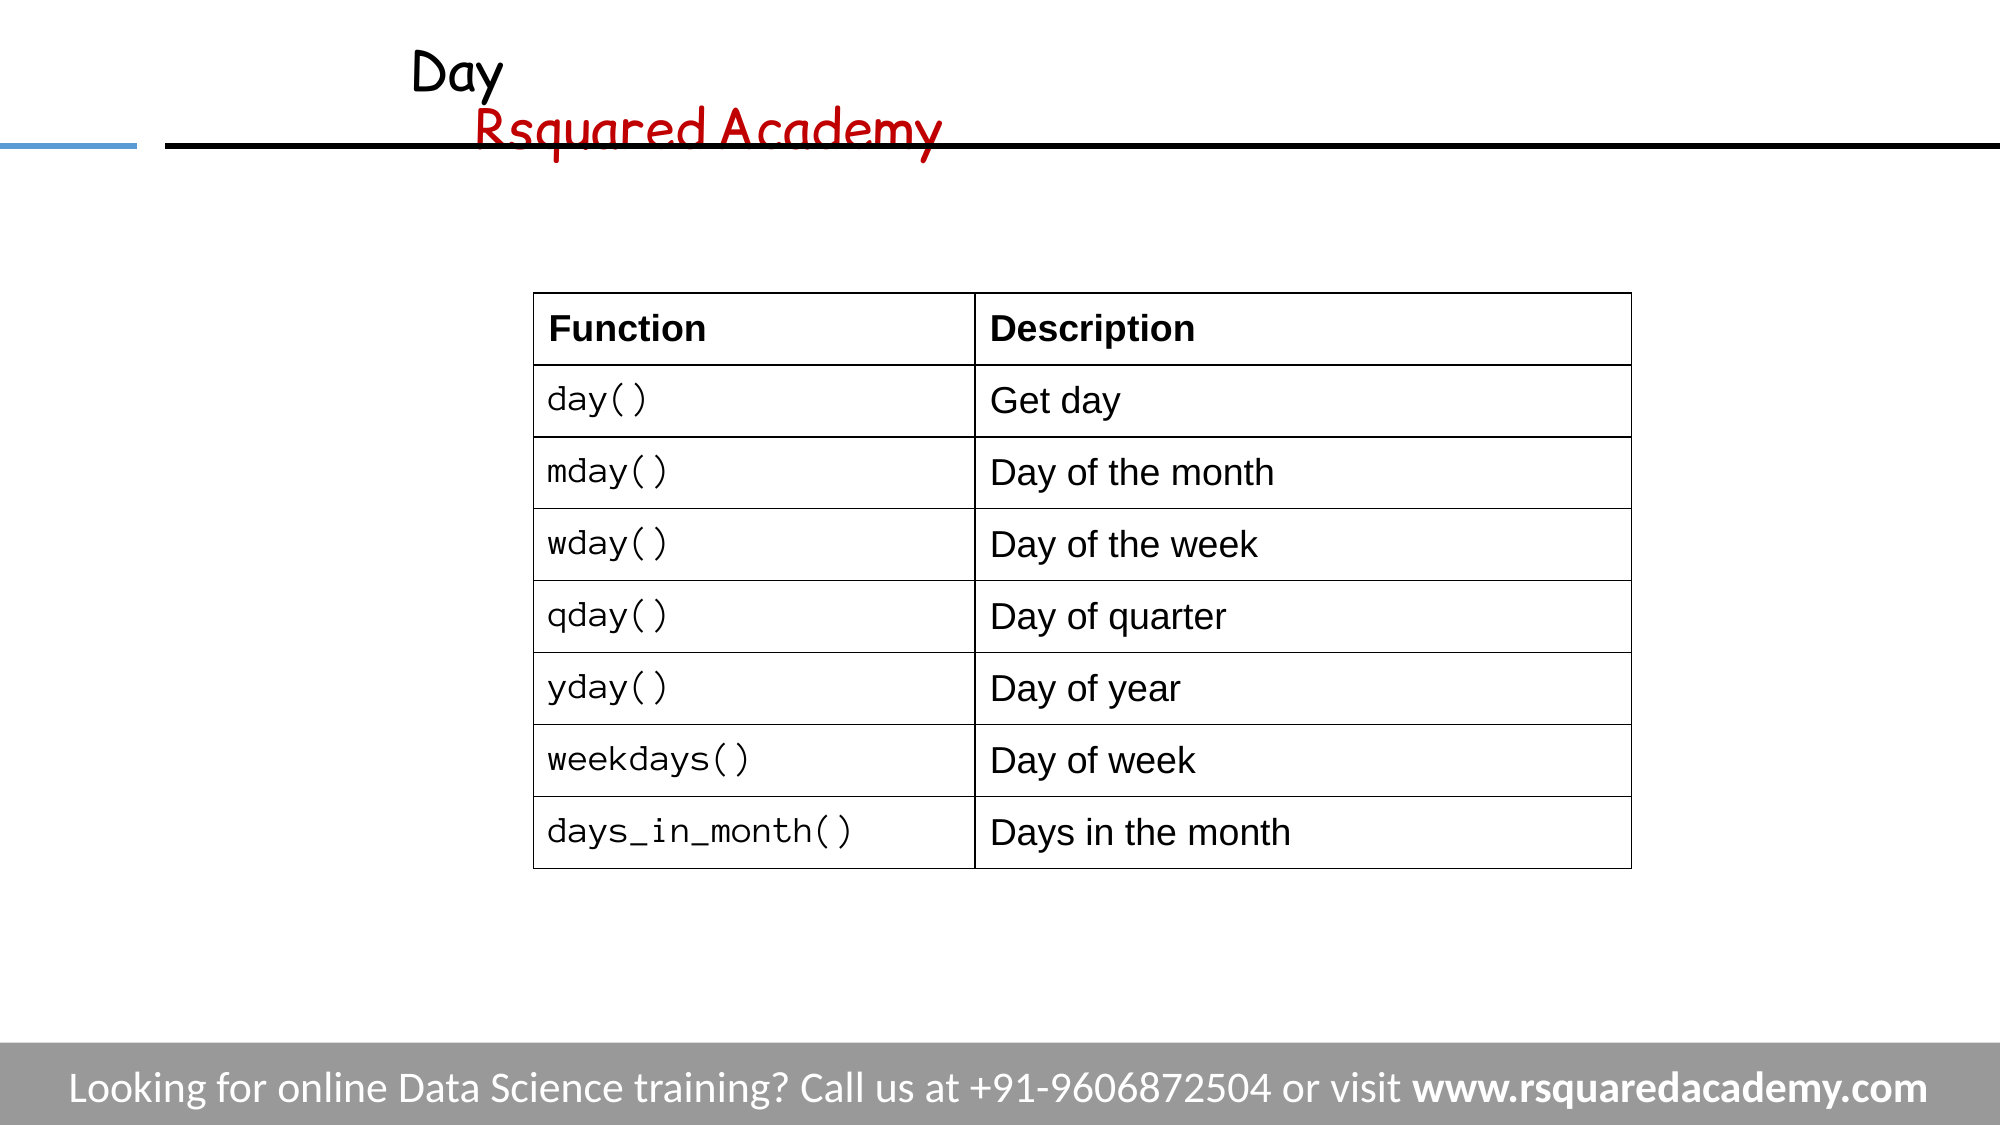

# Day		 	               	                                              Rsquared Academy
| Function | Description |
| --- | --- |
| day() | Get day |
| mday() | Day of the month |
| wday() | Day of the week |
| qday() | Day of quarter |
| yday() | Day of year |
| weekdays() | Day of week |
| days\_in\_month() | Days in the month |
Looking for online Data Science training? Call us at +91-9606872504 or visit www.rsquaredacademy.com
35